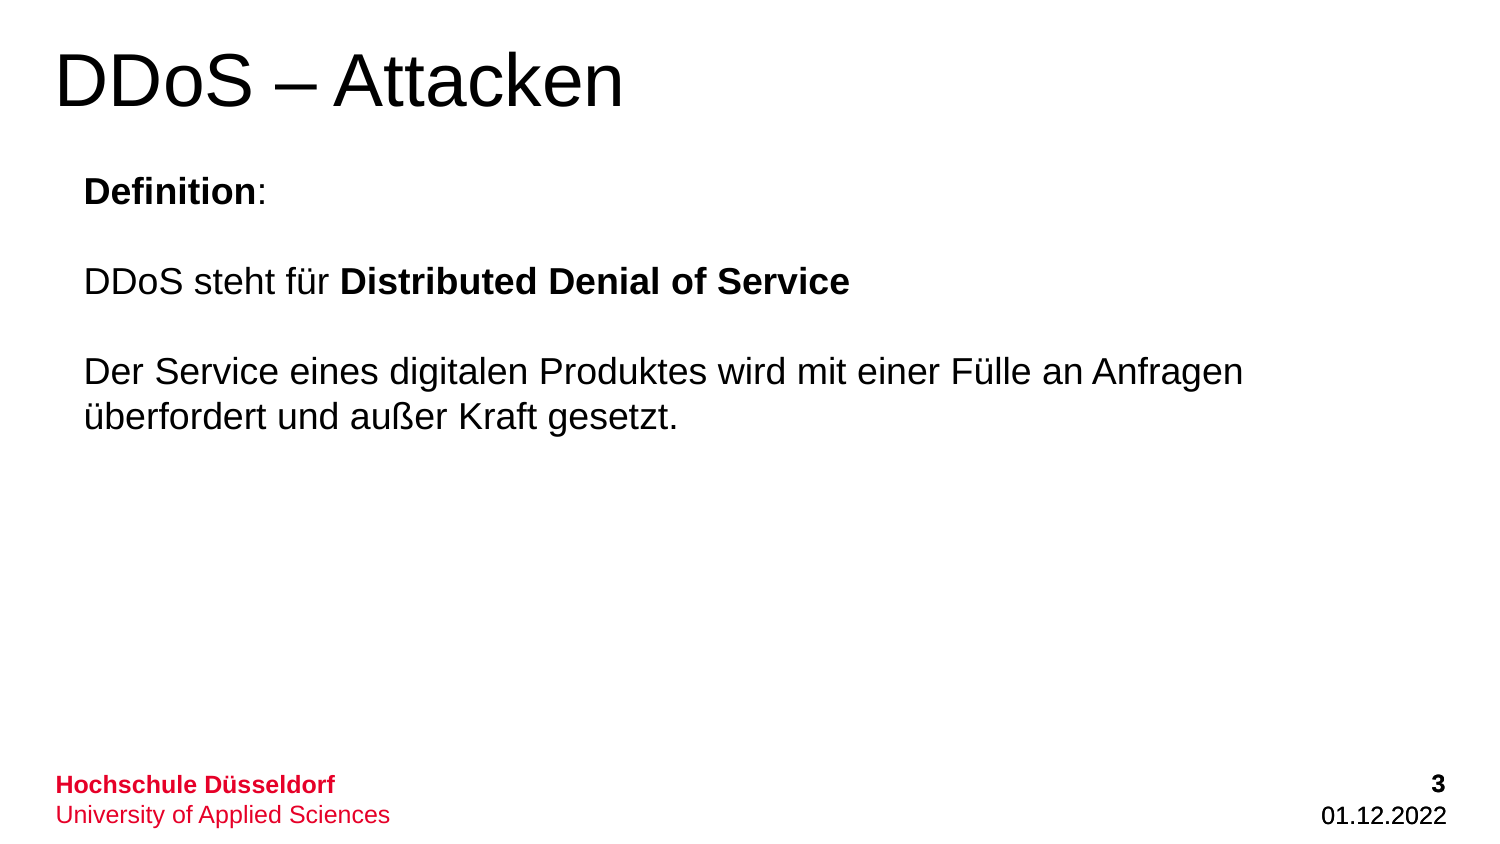

# DDoS – Attacken
Definition:

DDoS steht für Distributed Denial of Service

Der Service eines digitalen Produktes wird mit einer Fülle an Anfragen überfordert und außer Kraft gesetzt.
3

3

01.12.2022
01.12.2022